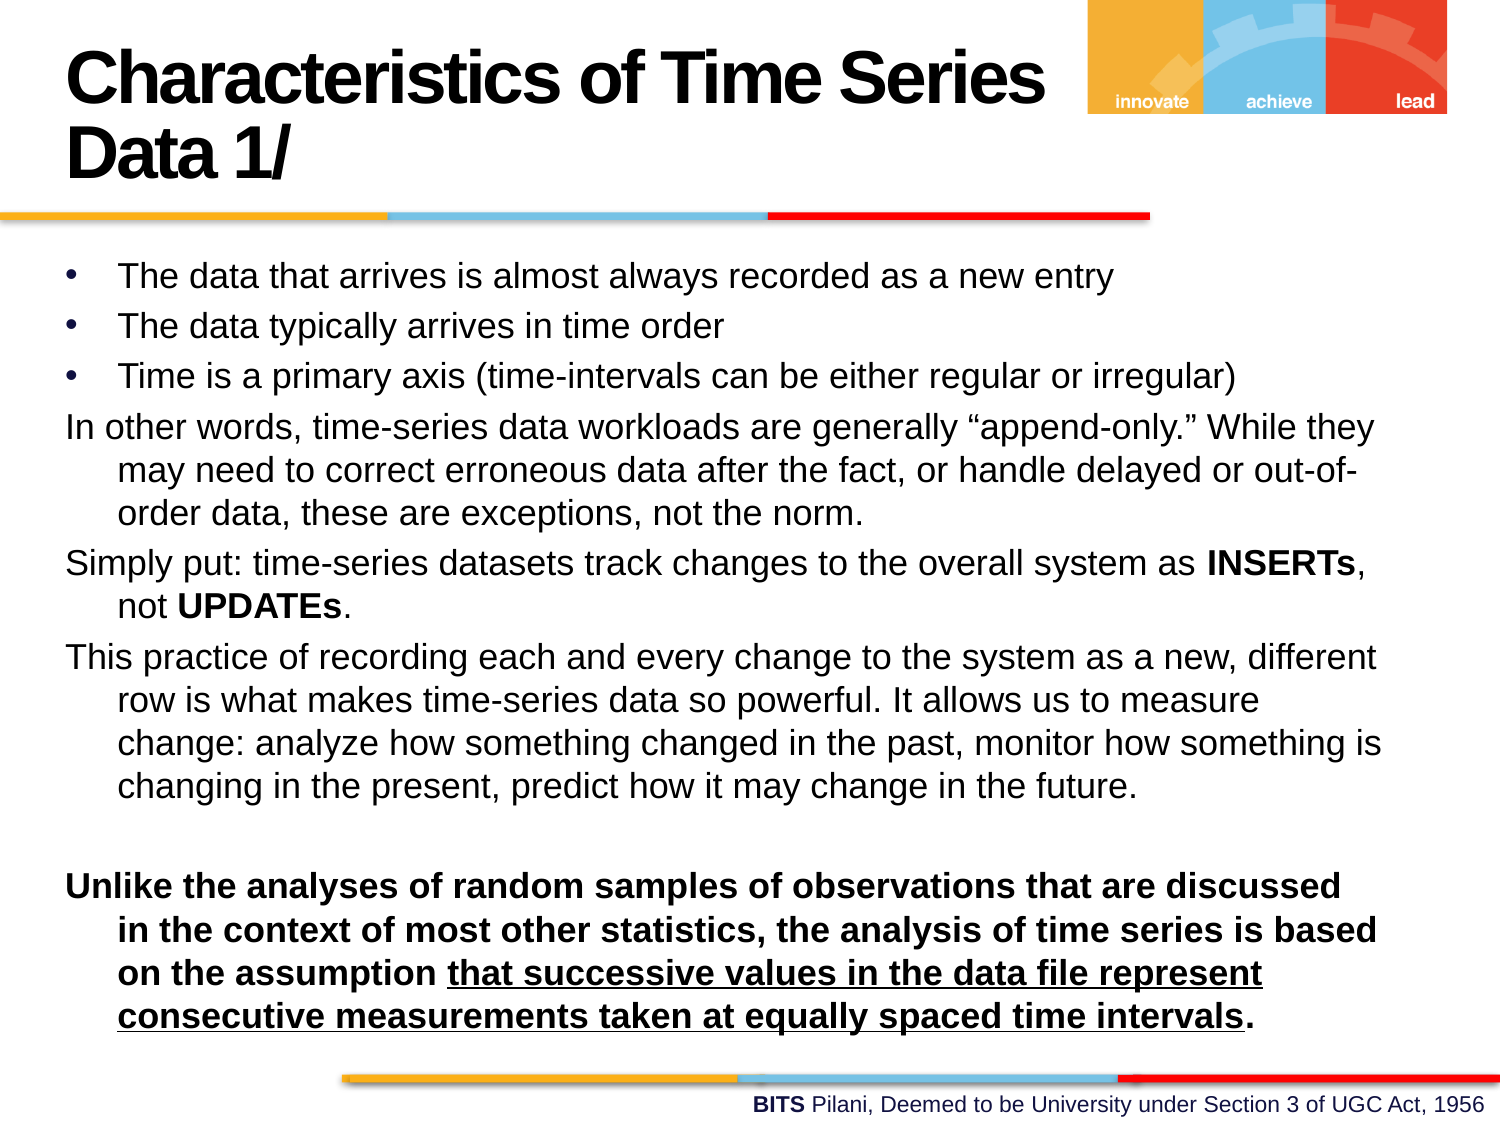

Characteristics of Time Series Data 1/
The data that arrives is almost always recorded as a new entry
The data typically arrives in time order
Time is a primary axis (time-intervals can be either regular or irregular)
In other words, time-series data workloads are generally “append-only.” While they may need to correct erroneous data after the fact, or handle delayed or out-of-order data, these are exceptions, not the norm.
Simply put: time-series datasets track changes to the overall system as INSERTs, not UPDATEs.
This practice of recording each and every change to the system as a new, different row is what makes time-series data so powerful. It allows us to measure change: analyze how something changed in the past, monitor how something is changing in the present, predict how it may change in the future.

Unlike the analyses of random samples of observations that are discussed in the context of most other statistics, the analysis of time series is based on the assumption that successive values in the data file represent consecutive measurements taken at equally spaced time intervals.